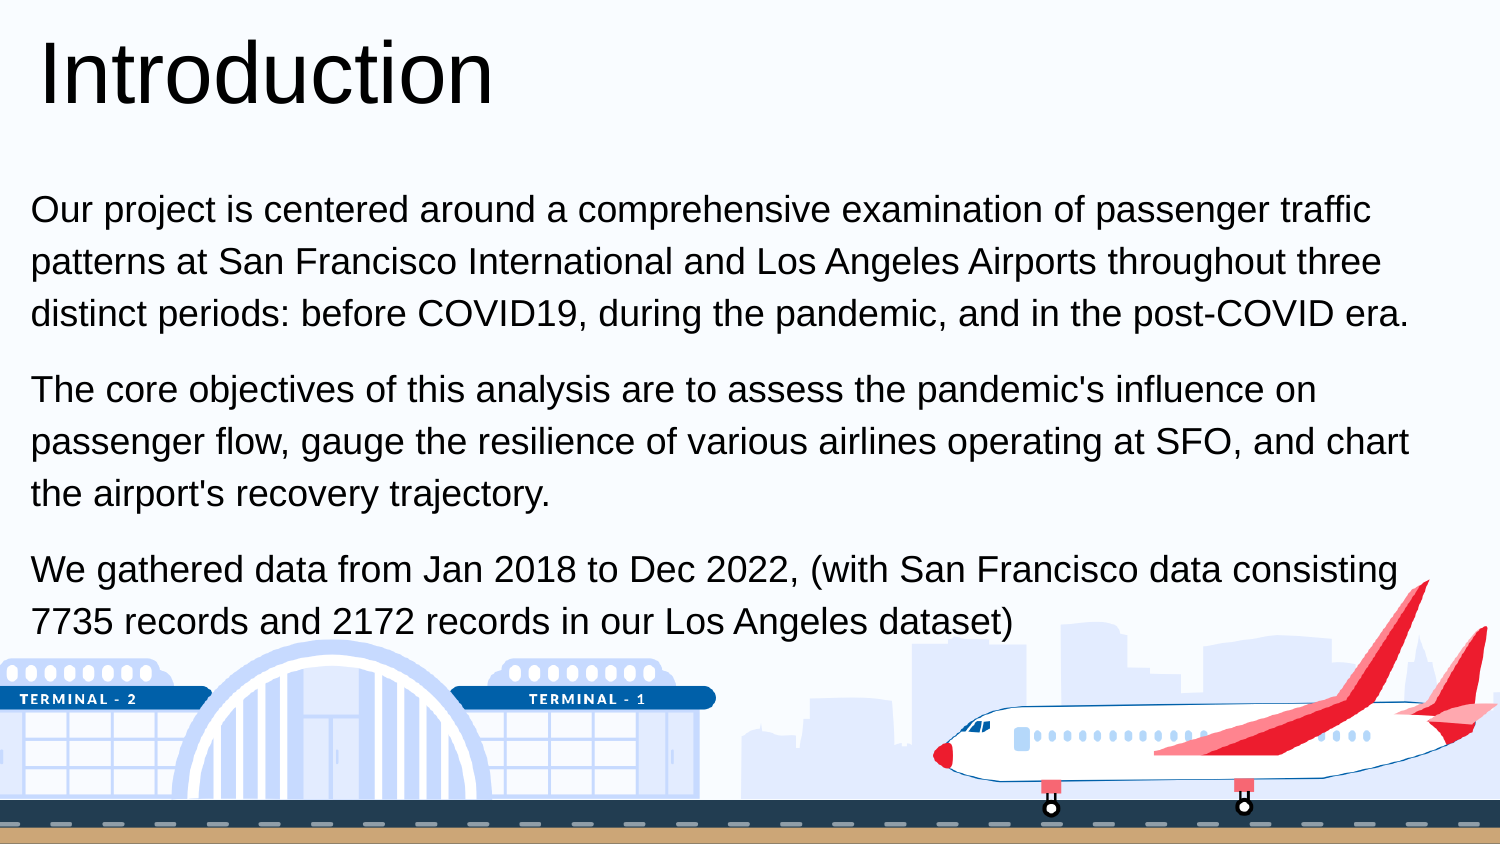

# Introduction
Our project is centered around a comprehensive examination of passenger traffic patterns at San Francisco International and Los Angeles Airports throughout three distinct periods: before COVID19, during the pandemic, and in the post-COVID era.
The core objectives of this analysis are to assess the pandemic's influence on passenger flow, gauge the resilience of various airlines operating at SFO, and chart the airport's recovery trajectory.
We gathered data from Jan 2018 to Dec 2022, (with San Francisco data consisting 7735 records and 2172 records in our Los Angeles dataset)